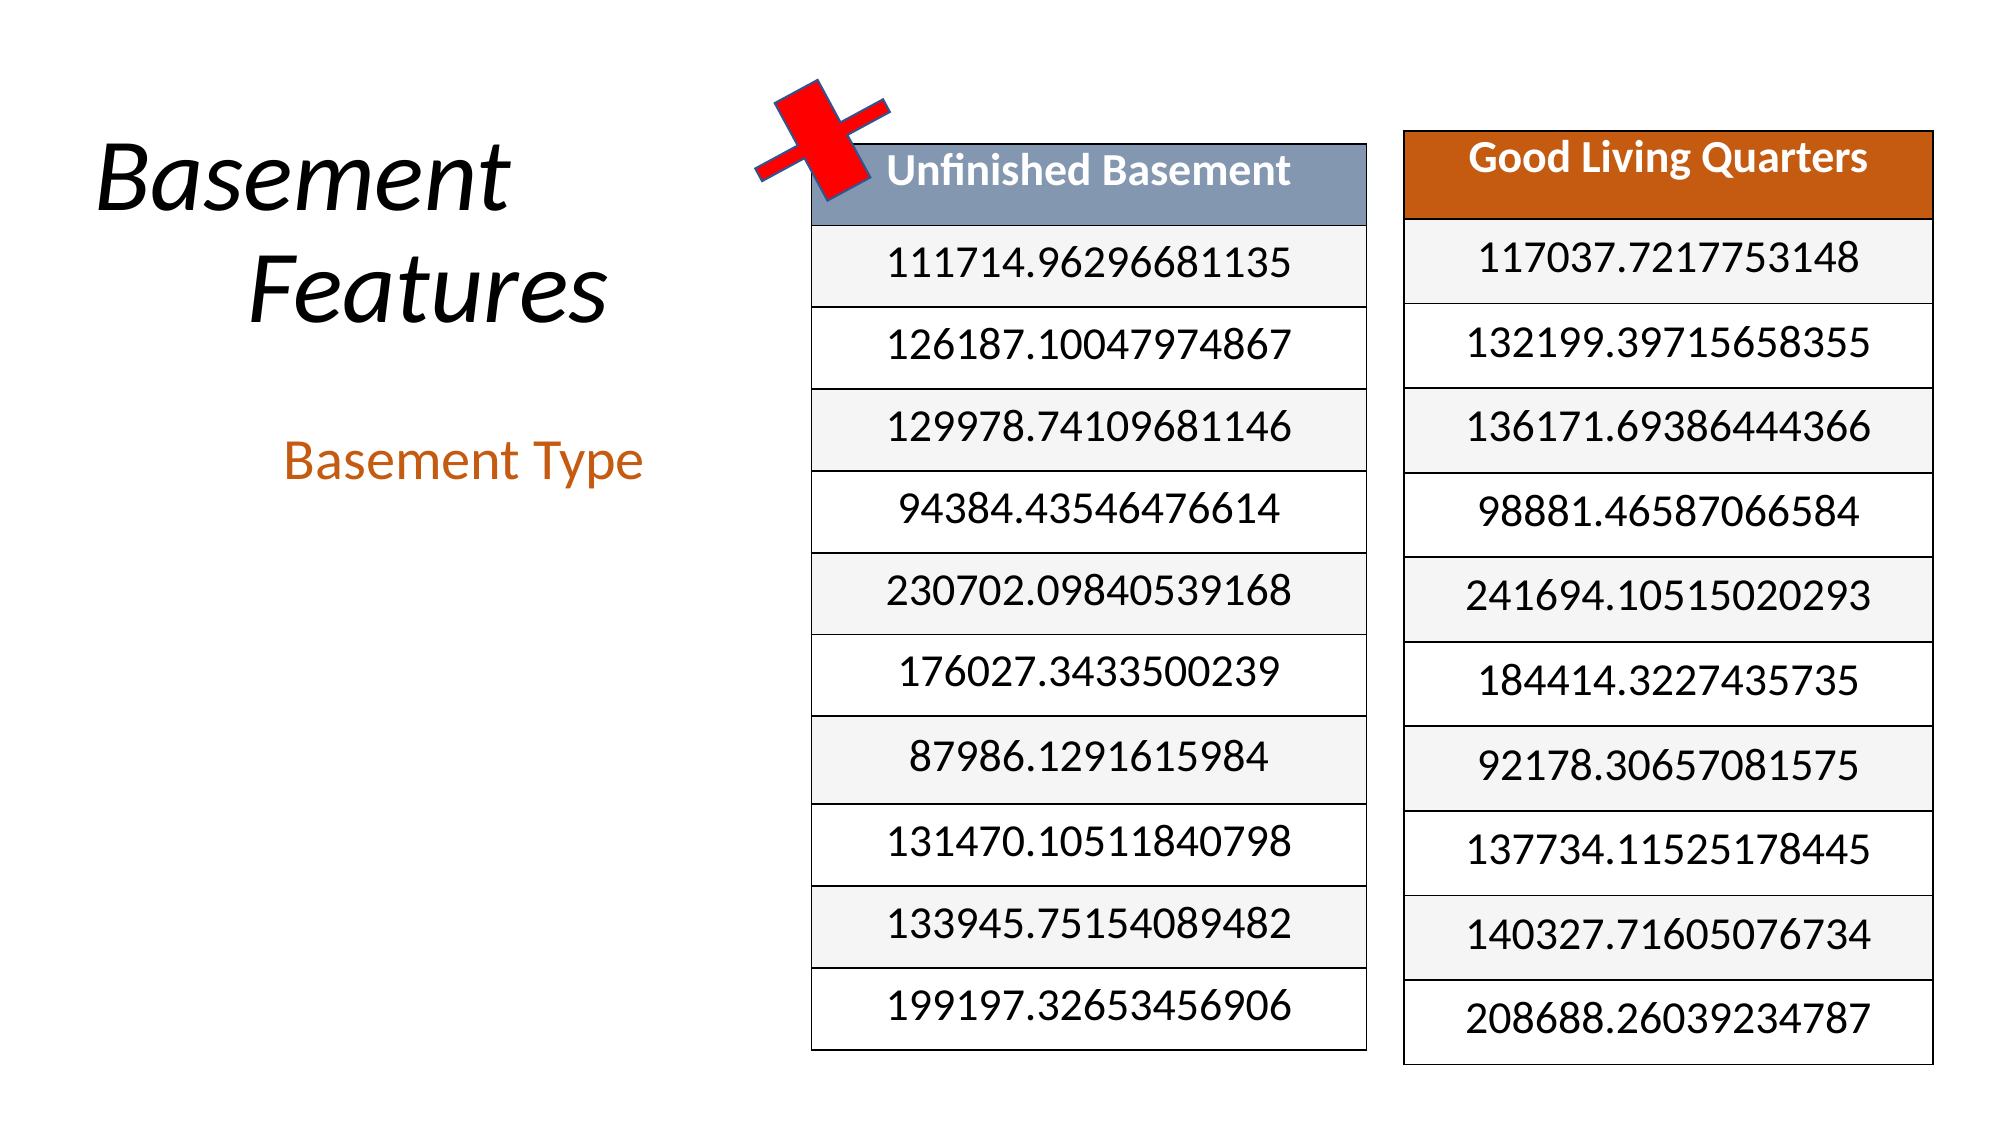

Basement 	      Features
| Good Living Quarters |
| --- |
| 117037.7217753148 |
| 132199.39715658355 |
| 136171.69386444366 |
| 98881.46587066584 |
| 241694.10515020293 |
| 184414.3227435735 |
| 92178.30657081575 |
| 137734.11525178445 |
| 140327.71605076734 |
| 208688.26039234787 |
| Unfinished Basement |
| --- |
| 111714.96296681135 |
| 126187.10047974867 |
| 129978.74109681146 |
| 94384.43546476614 |
| 230702.09840539168 |
| 176027.3433500239 |
| 87986.1291615984 |
| 131470.10511840798 |
| 133945.75154089482 |
| 199197.32653456906 |
Basement Type